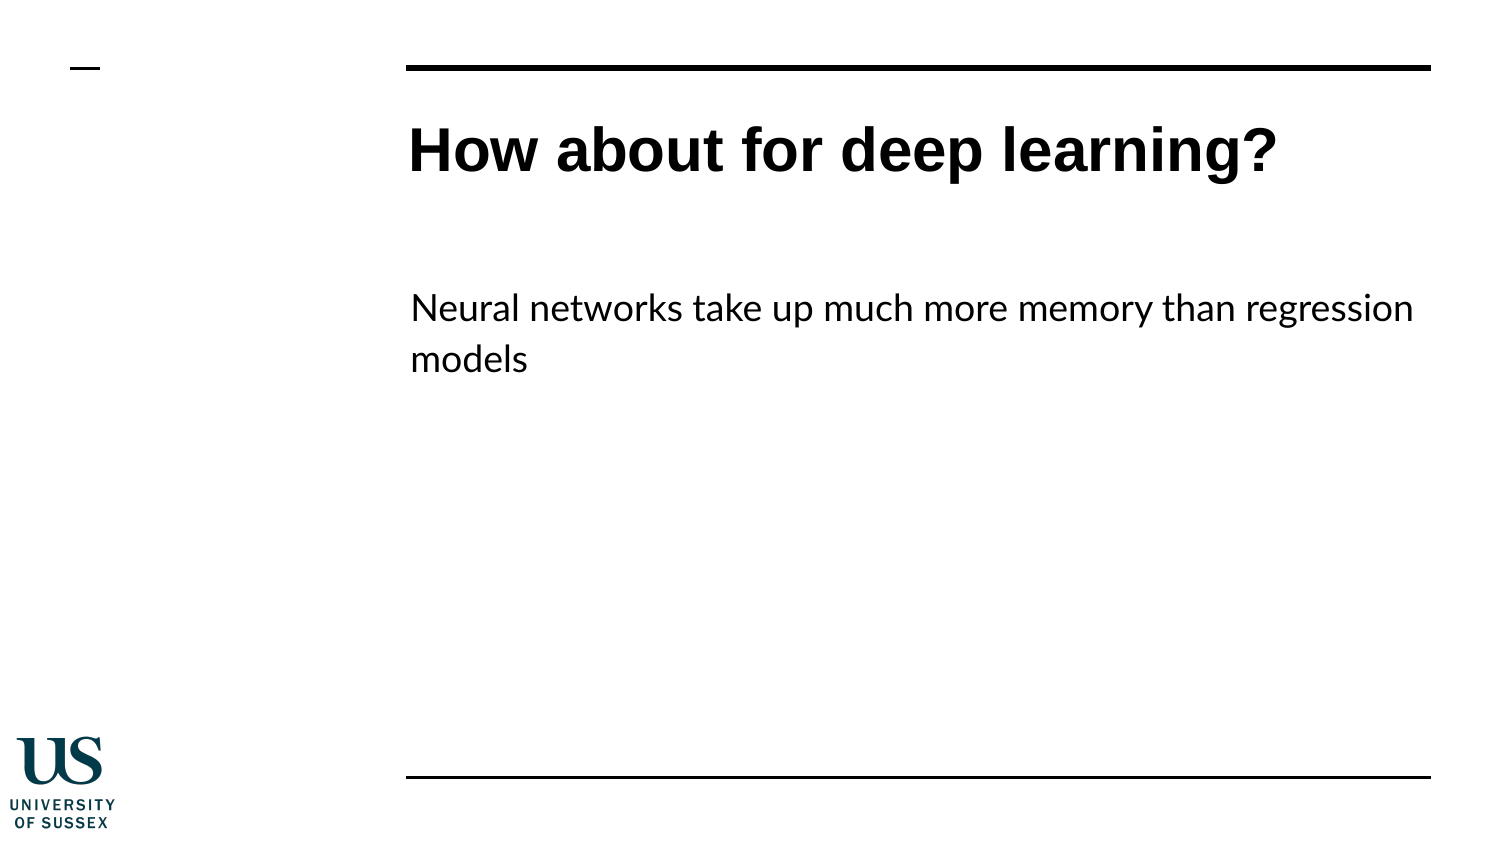

# How about for deep learning?
Neural networks take up much more memory than regression models